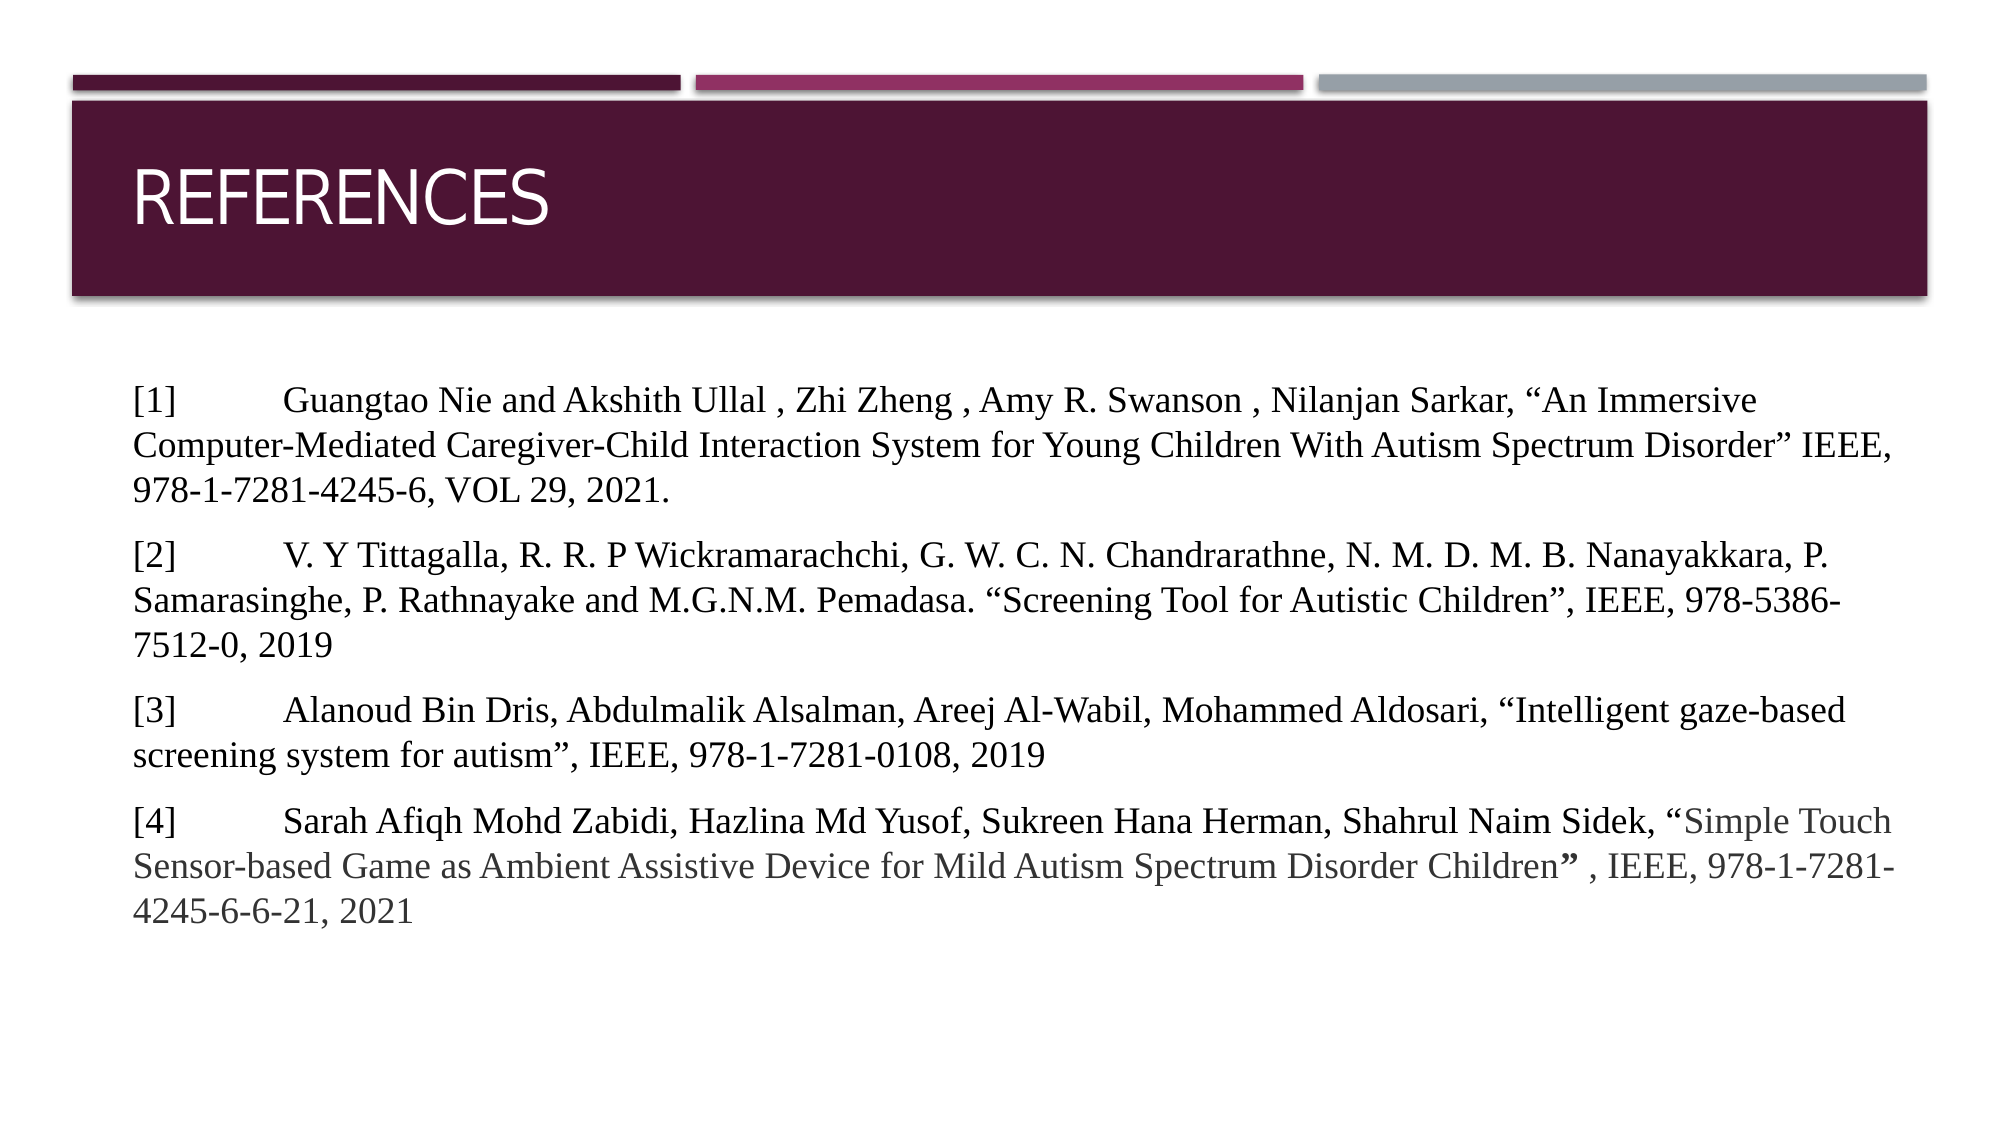

# REFERENCES
[1]	Guangtao Nie and Akshith Ullal , Zhi Zheng , Amy R. Swanson , Nilanjan Sarkar, “An Immersive Computer-Mediated Caregiver-Child Interaction System for Young Children With Autism Spectrum Disorder” IEEE, 978-1-7281-4245-6, VOL 29, 2021.
[2]	V. Y Tittagalla, R. R. P Wickramarachchi, G. W. C. N. Chandrarathne, N. M. D. M. B. Nanayakkara, P. Samarasinghe, P. Rathnayake and M.G.N.M. Pemadasa. “Screening Tool for Autistic Children”, IEEE, 978-5386-7512-0, 2019
[3]	Alanoud Bin Dris, Abdulmalik Alsalman, Areej Al-Wabil, Mohammed Aldosari, “Intelligent gaze-based screening system for autism”, IEEE, 978-1-7281-0108, 2019
[4]	Sarah Afiqh Mohd Zabidi, Hazlina Md Yusof, Sukreen Hana Herman, Shahrul Naim Sidek, “Simple Touch Sensor-based Game as Ambient Assistive Device for Mild Autism Spectrum Disorder Children” , IEEE, 978-1-7281-4245-6-6-21, 2021